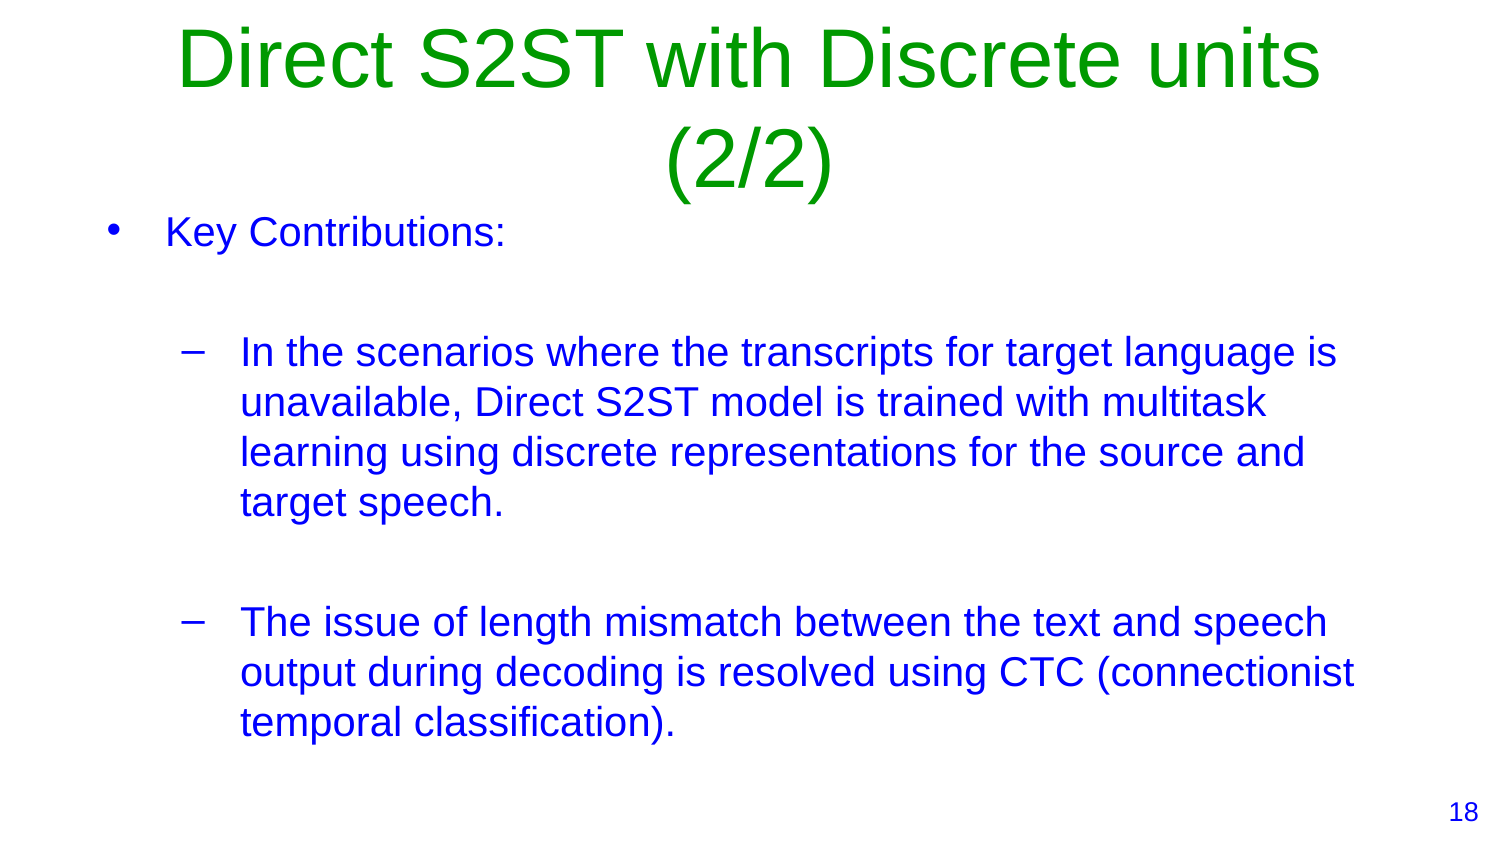

# Direct S2ST with Discrete units (2/2)
Key Contributions:

In the scenarios where the transcripts for target language is unavailable, Direct S2ST model is trained with multitask learning using discrete representations for the source and target speech.

The issue of length mismatch between the text and speech output during decoding is resolved using CTC (connectionist temporal classification).
18